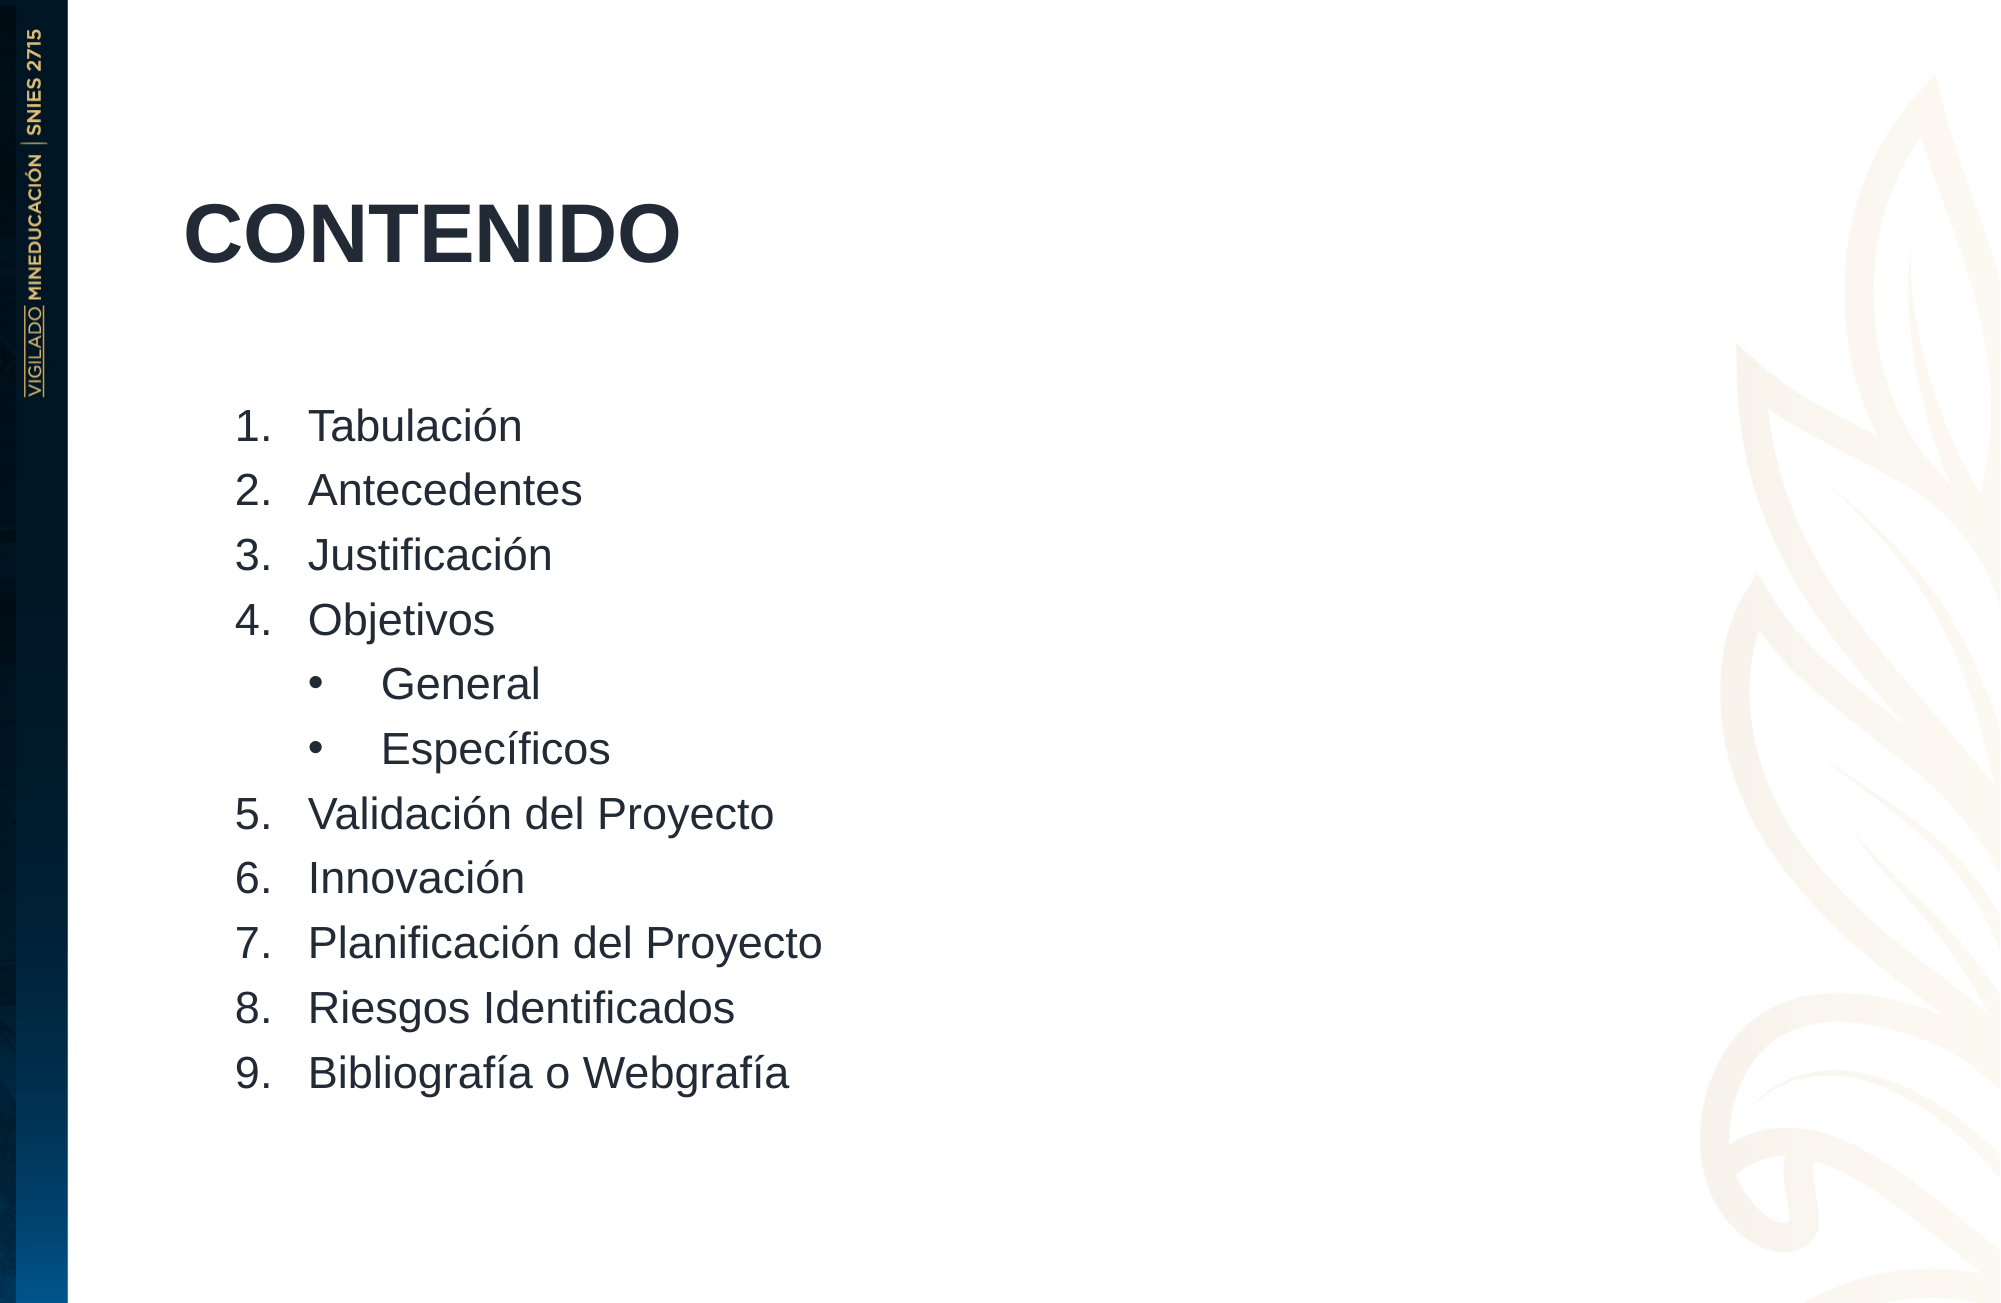

CONTENIDO
Tabulación
Antecedentes
Justificación
Objetivos
General
Específicos
Validación del Proyecto
Innovación
Planificación del Proyecto
Riesgos Identificados
Bibliografía o Webgrafía